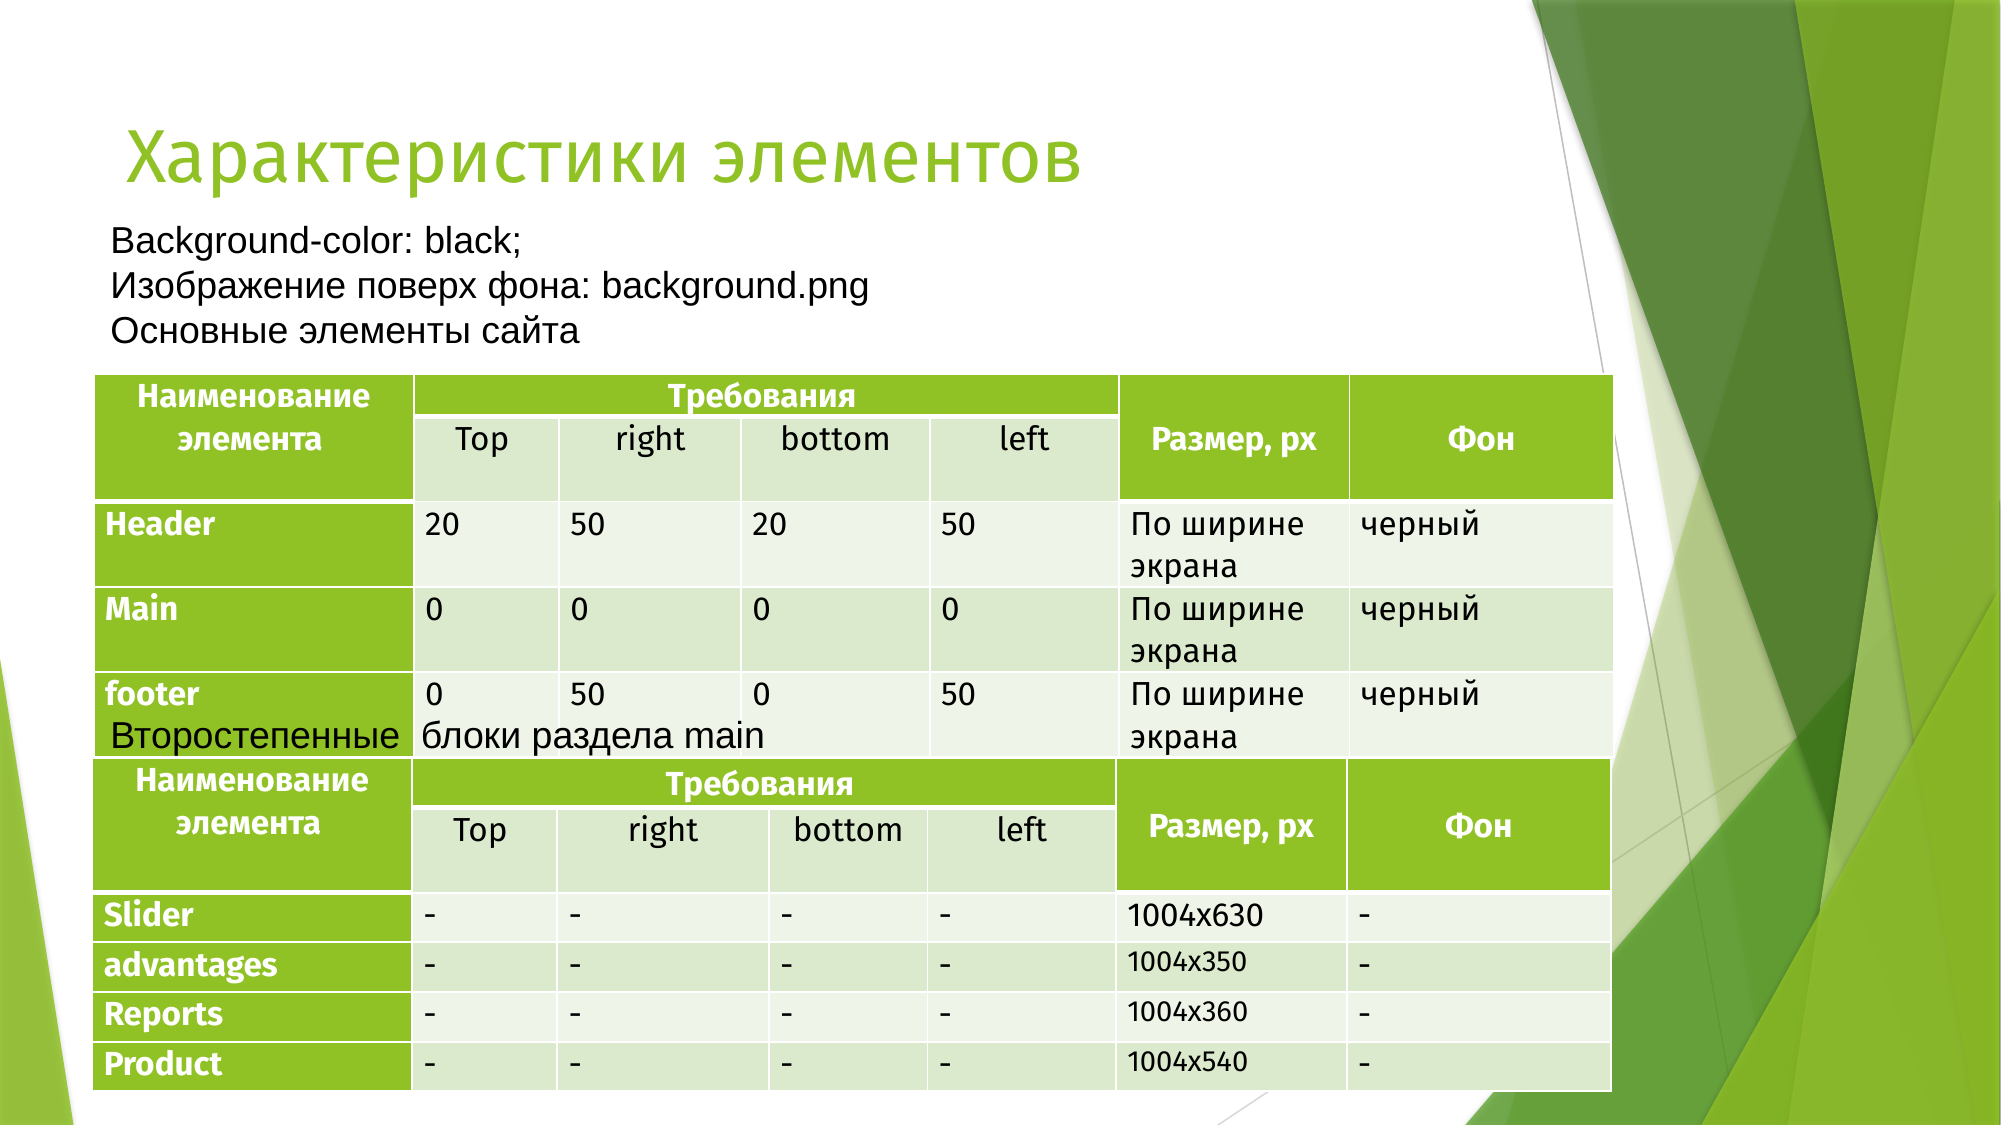

# Характеристики элементов
Background-color: black;
Изображение поверх фона: background.png
Основные элементы сайта

Второстепенные  блоки раздела main
| Наименование элемента | Требования |  |  |  | Размер, px | Фон |
| --- | --- | --- | --- | --- | --- | --- |
|  | Top | right | bottom | left |  |  |
| Header | 20 | 50 | 20 | 50 | По ширине экрана | черный |
| Main | 0 | 0 | 0 | 0 | По ширине экрана | черный |
| footer | 0 | 50 | 0 | 50 | По ширине экрана | черный |
| Наименование элемента | Требования |  |  |  | Размер, px | Фон |
| --- | --- | --- | --- | --- | --- | --- |
|  | Top | right | bottom | left |  |  |
| Slider | - | - | - | - | 1004x630 | - |
| advantages | - | - | - | - | 1004x350 | - |
| Reports | - | - | - | - | 1004x360 | - |
| Product | - | - | - | - | 1004x540 | - |